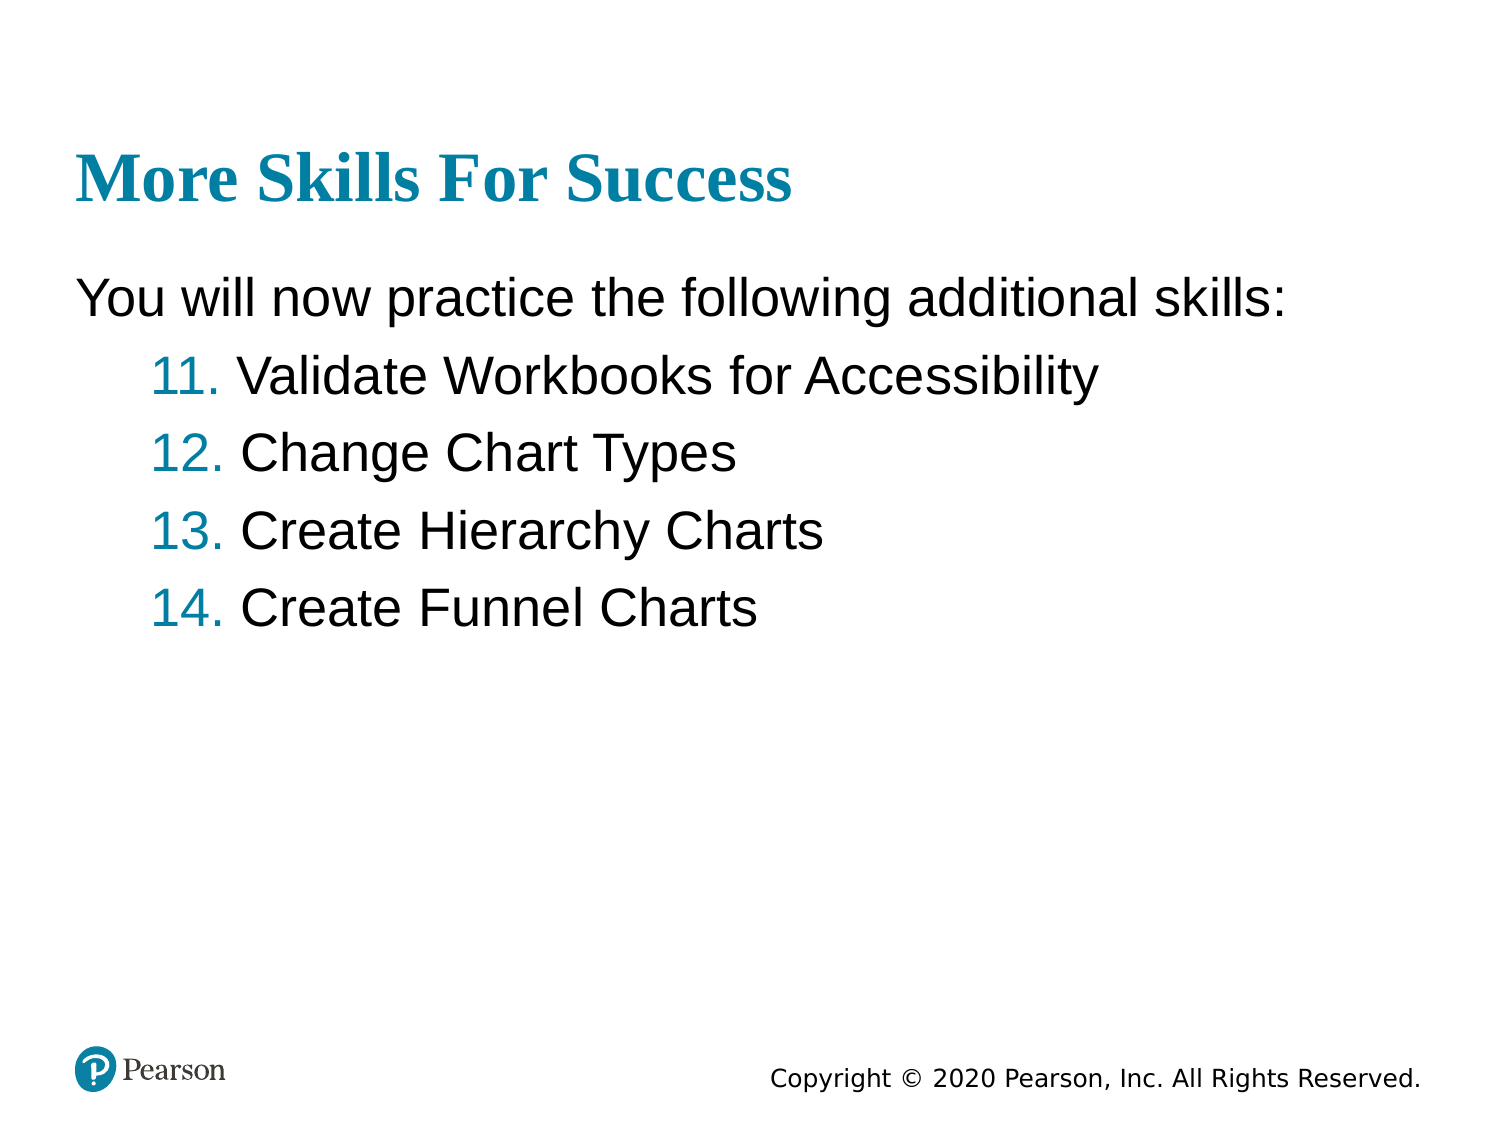

# More Skills For Success
You will now practice the following additional skills:
 Validate Workbooks for Accessibility
 Change Chart Types
 Create Hierarchy Charts
 Create Funnel Charts